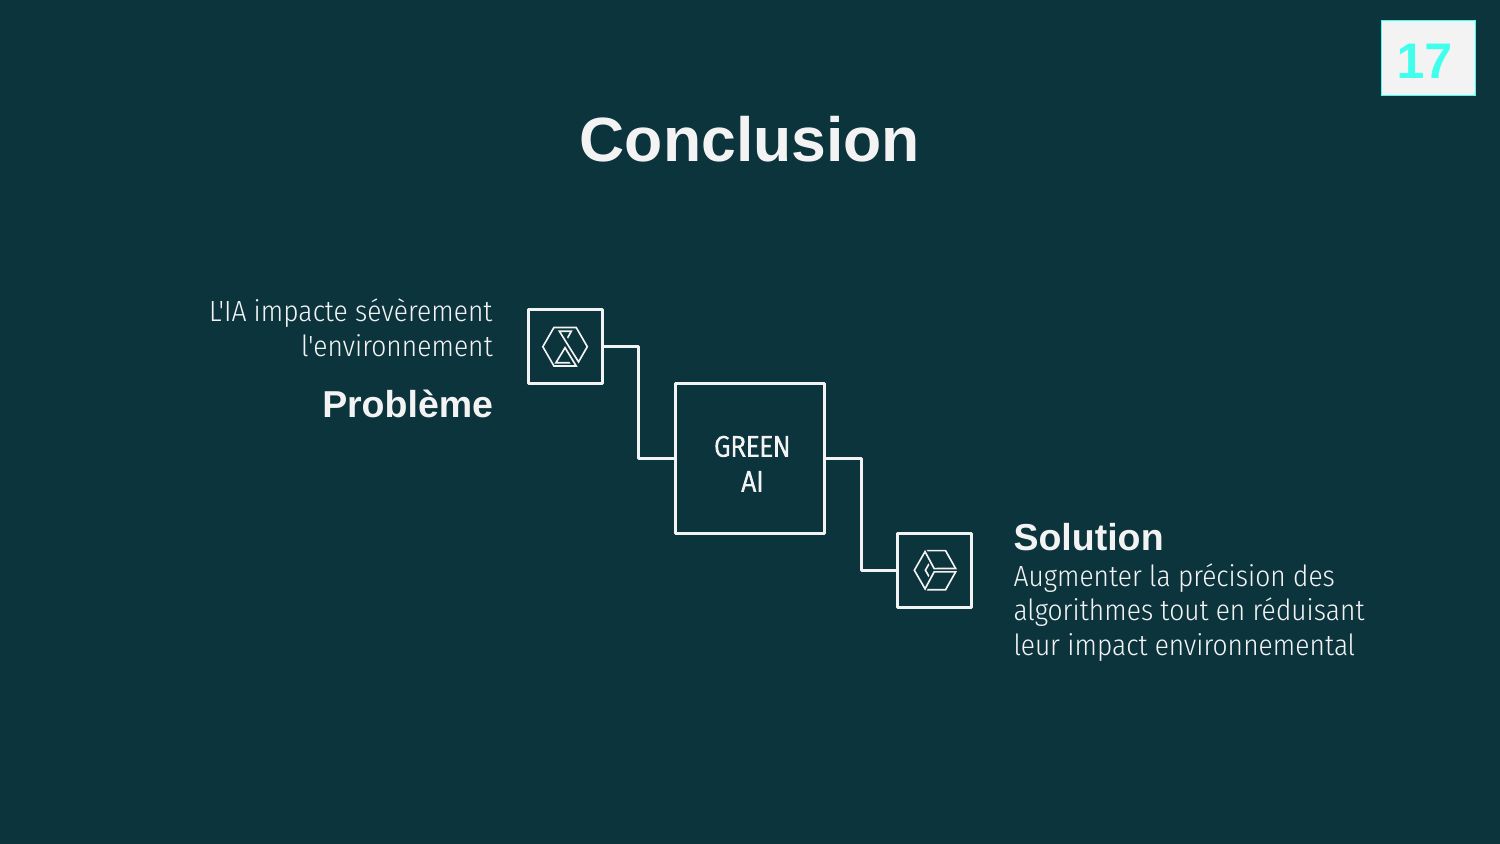

17
# Conclusion
L'IA impacte sévèrement l'environnement

Problème

GREEN AI

Solution

Augmenter la précision des algorithmes tout en réduisant leur impact environnemental